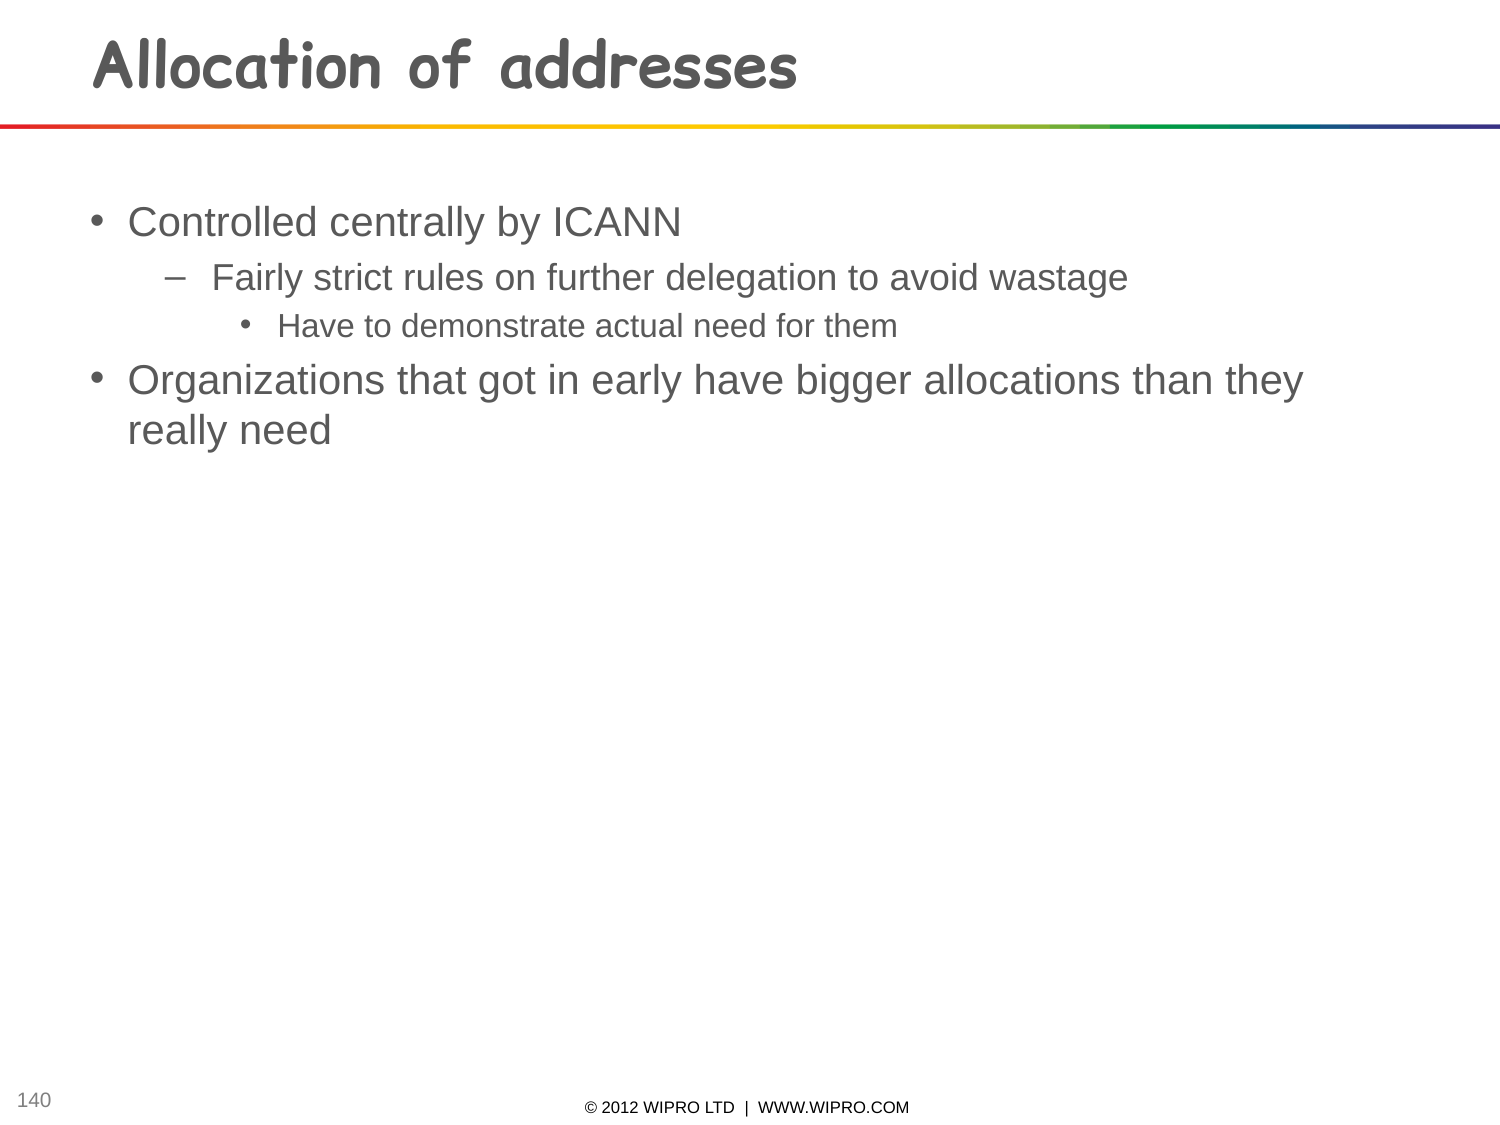

# Allocation of addresses
Controlled centrally by ICANN
Fairly strict rules on further delegation to avoid wastage
Have to demonstrate actual need for them
Organizations that got in early have bigger allocations than they really need